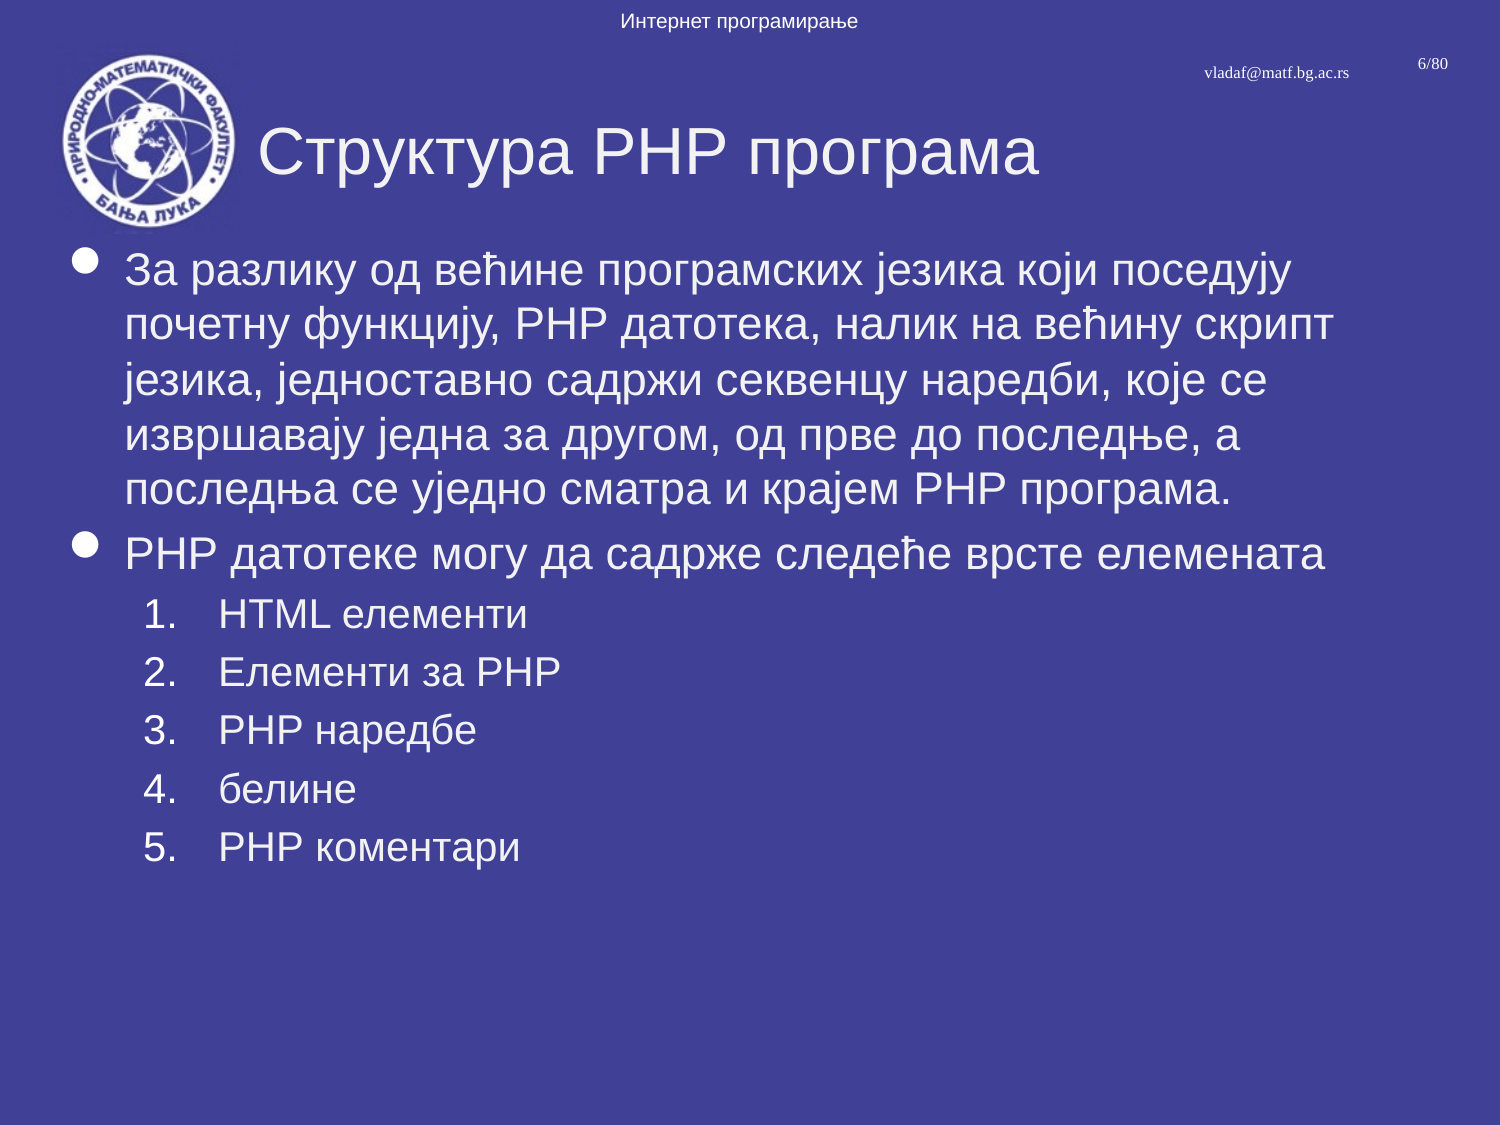

# Структура PHP програма
За разлику од већине програмских језика који поседују почетну функцију, PHP датотека, налик на већину скрипт језика, једноставно садржи секвенцу наредби, које се извршавају једна за другом, од прве до последње, а последња се уједно сматра и крајем PHP програма.
PHP датотеке могу да садрже следеће врсте елемената
HTML елементи
Елементи за PHP
PHP наредбе
белине
PHP коментари